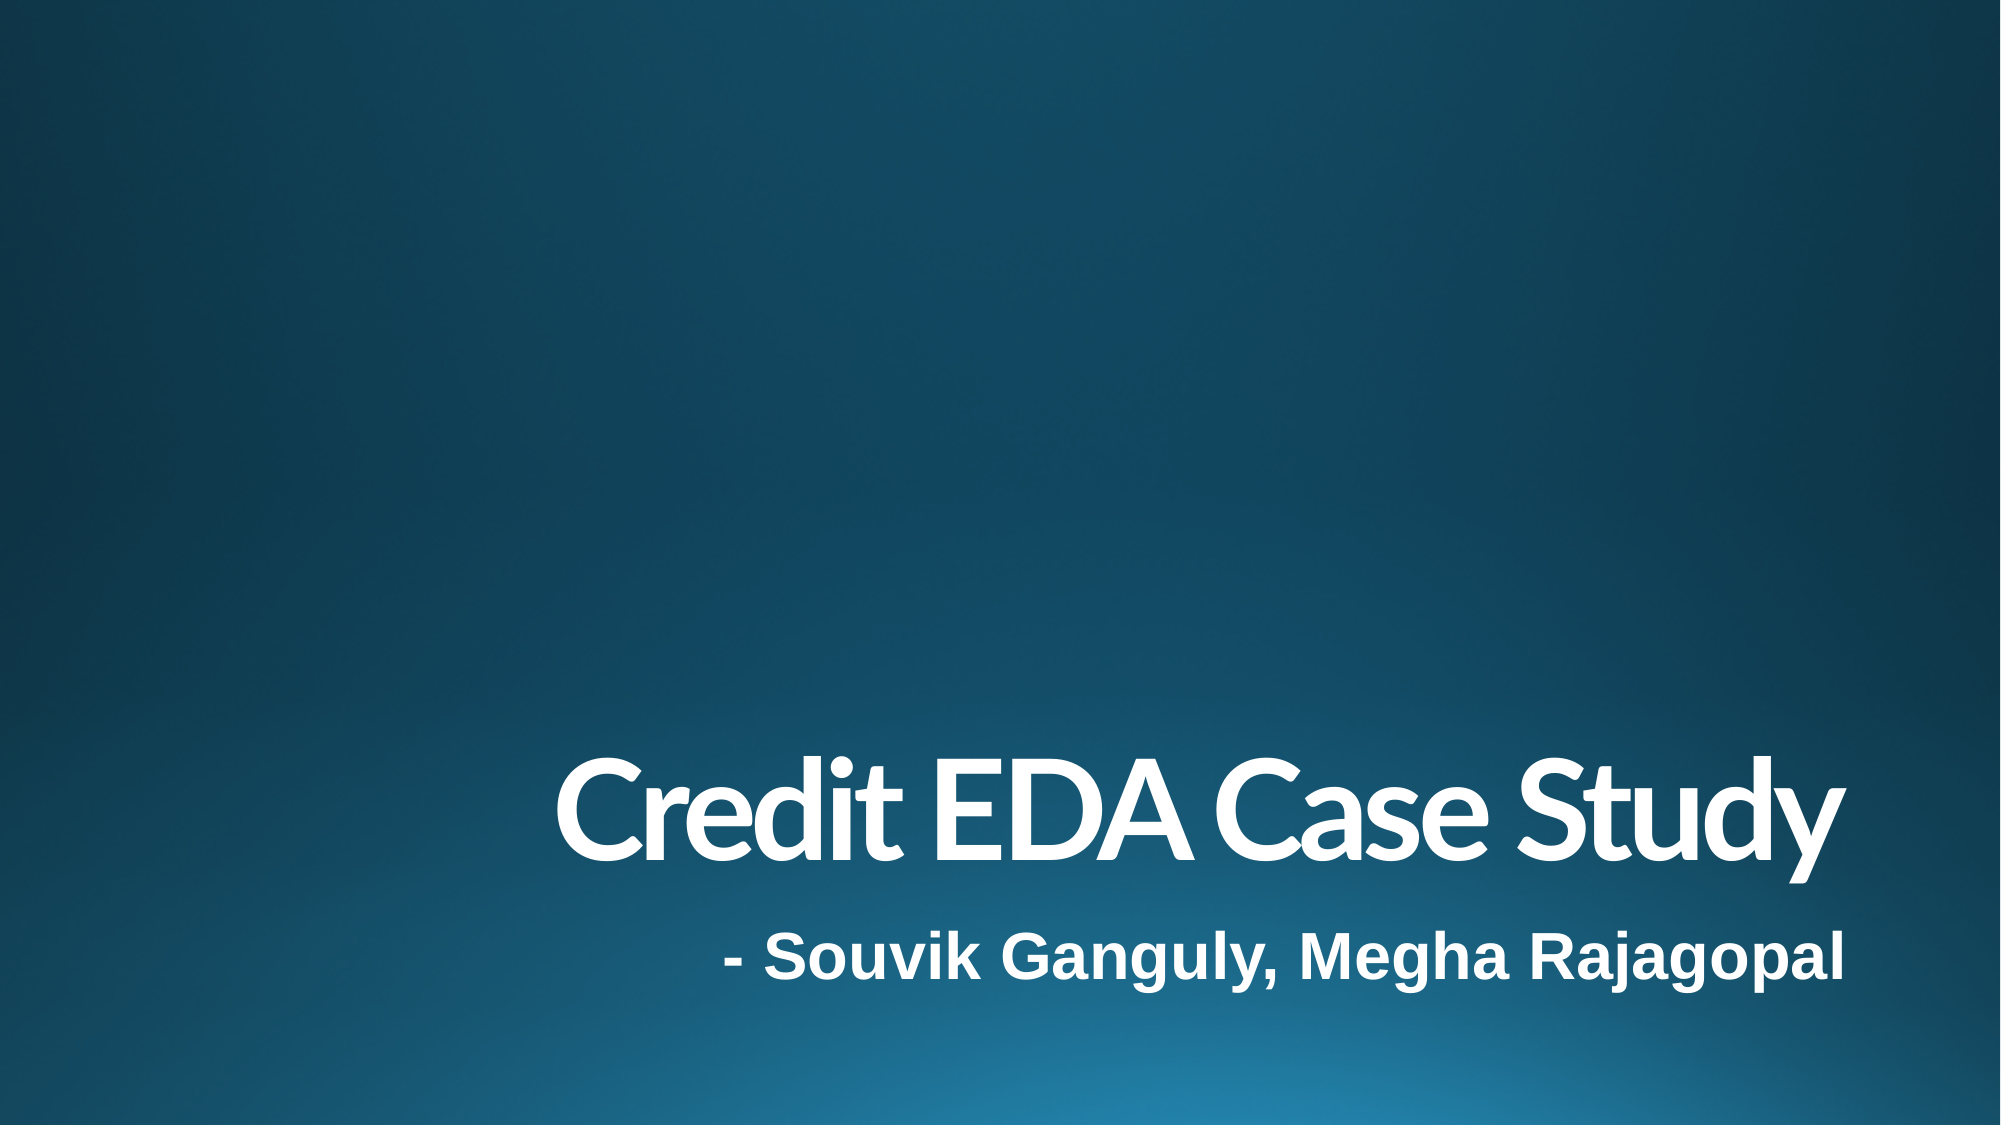

- Souvik Ganguly, Megha Rajagopal
# Credit EDA Case Study